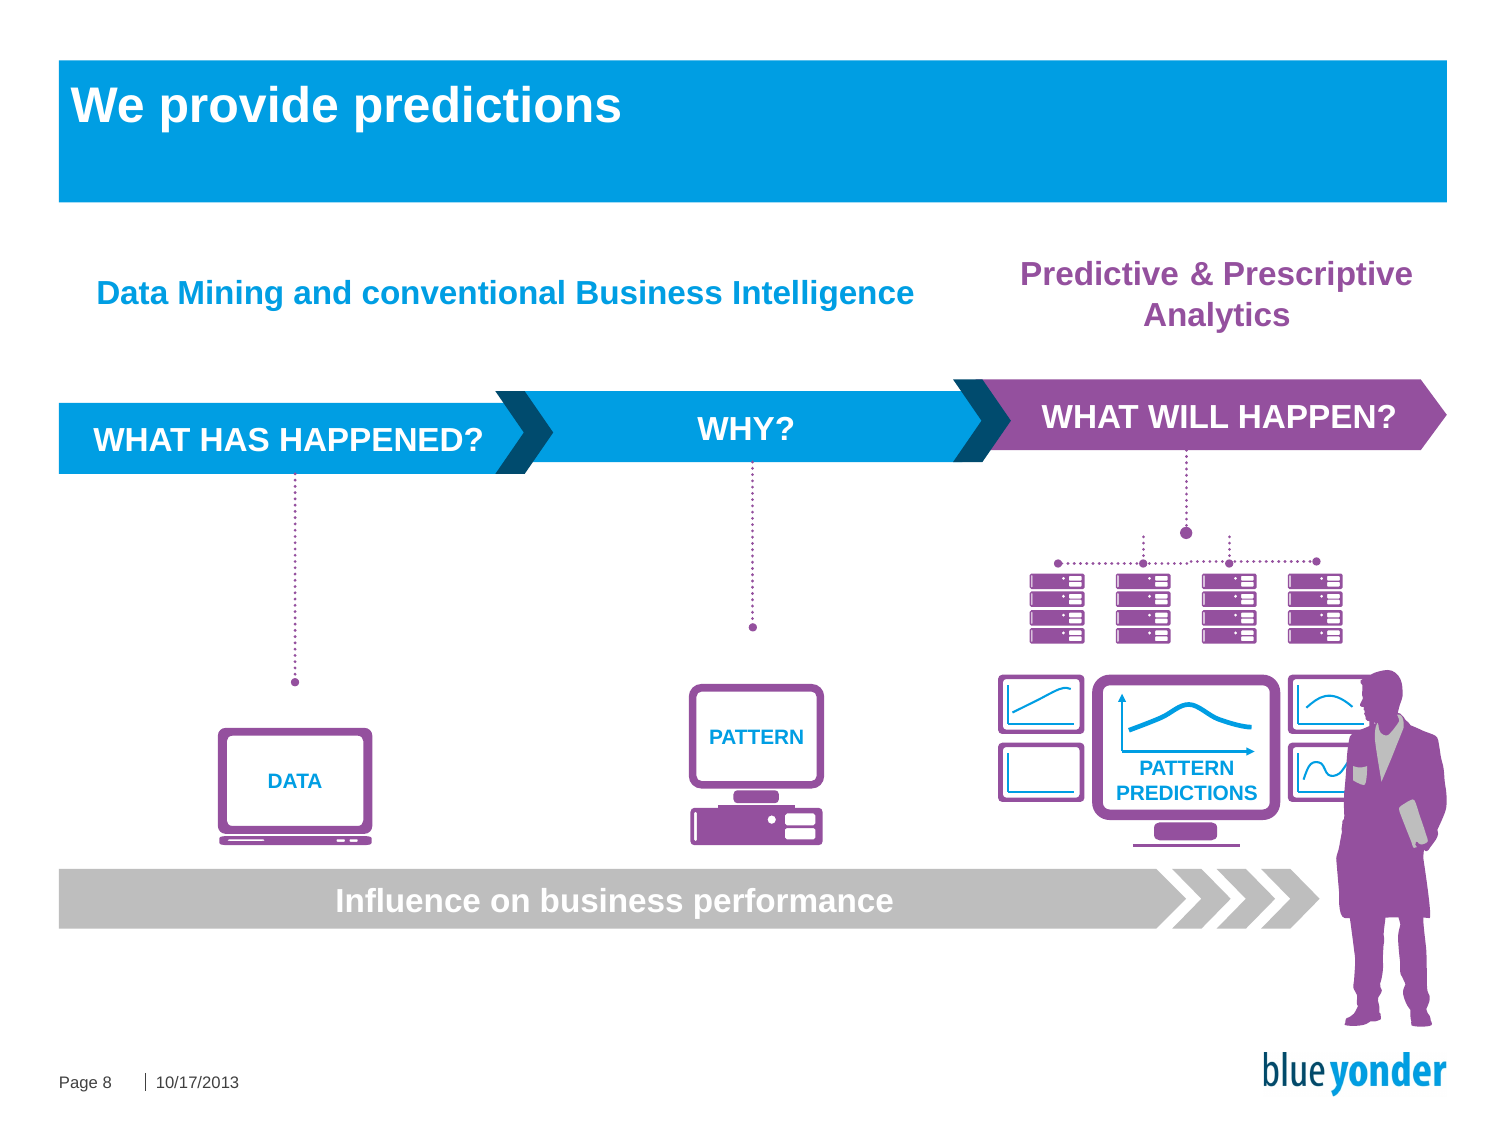

# We provide predictions
Data Mining and conventional Business Intelligence
Predictive & Prescriptive Analytics

WHAT WILL HAPPEN?

WHY?
WHAT HAS HAPPENED?

PATTERN
PREDICTIONS

PATTERN

DATA
Influence on business performance

Page 8
10/17/2013